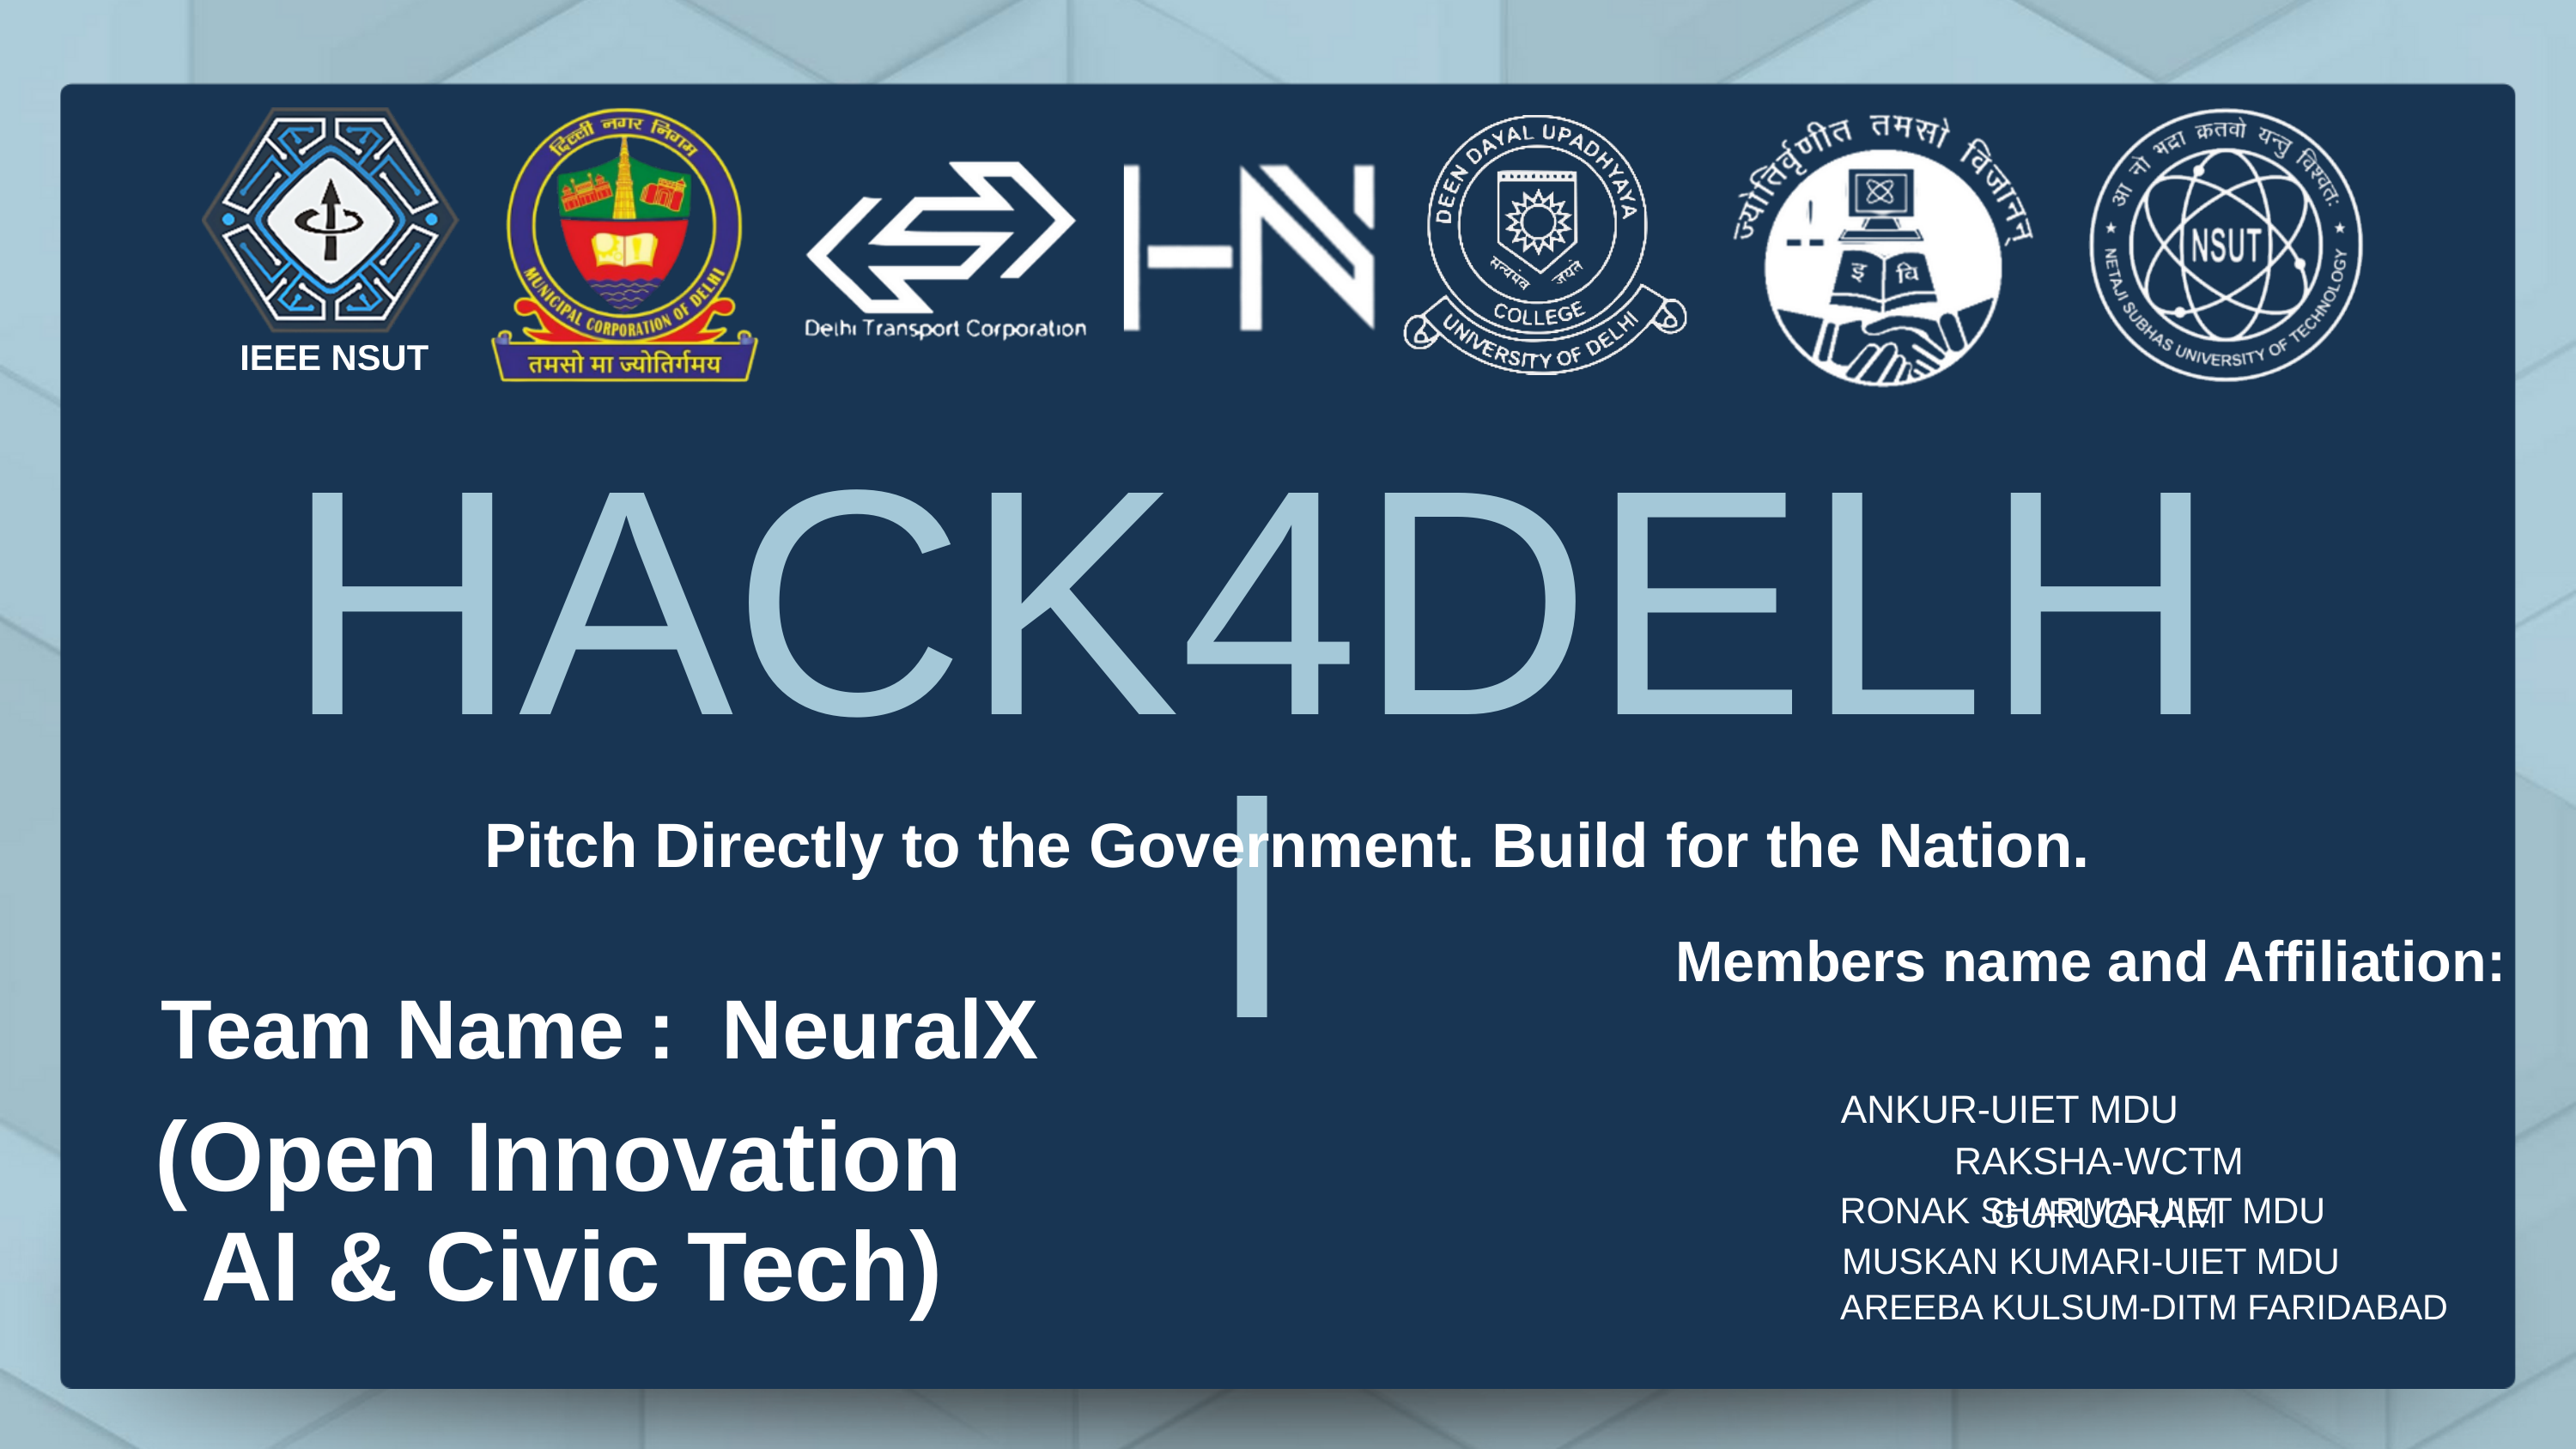

IEEE NSUT
HACK4DELHI
Pitch Directly to the Government. Build for the Nation.
Members name and Affiliation:
Team Name :  NeuralX
ANKUR-UIET MDU
(Open Innovation  AI & Civic Tech)

RAKSHA-WCTM  GURUGRAM
RONAK SHARMA-UIET MDU
MUSKAN KUMARI-UIET MDU
AREEBA KULSUM-DITM FARIDABAD